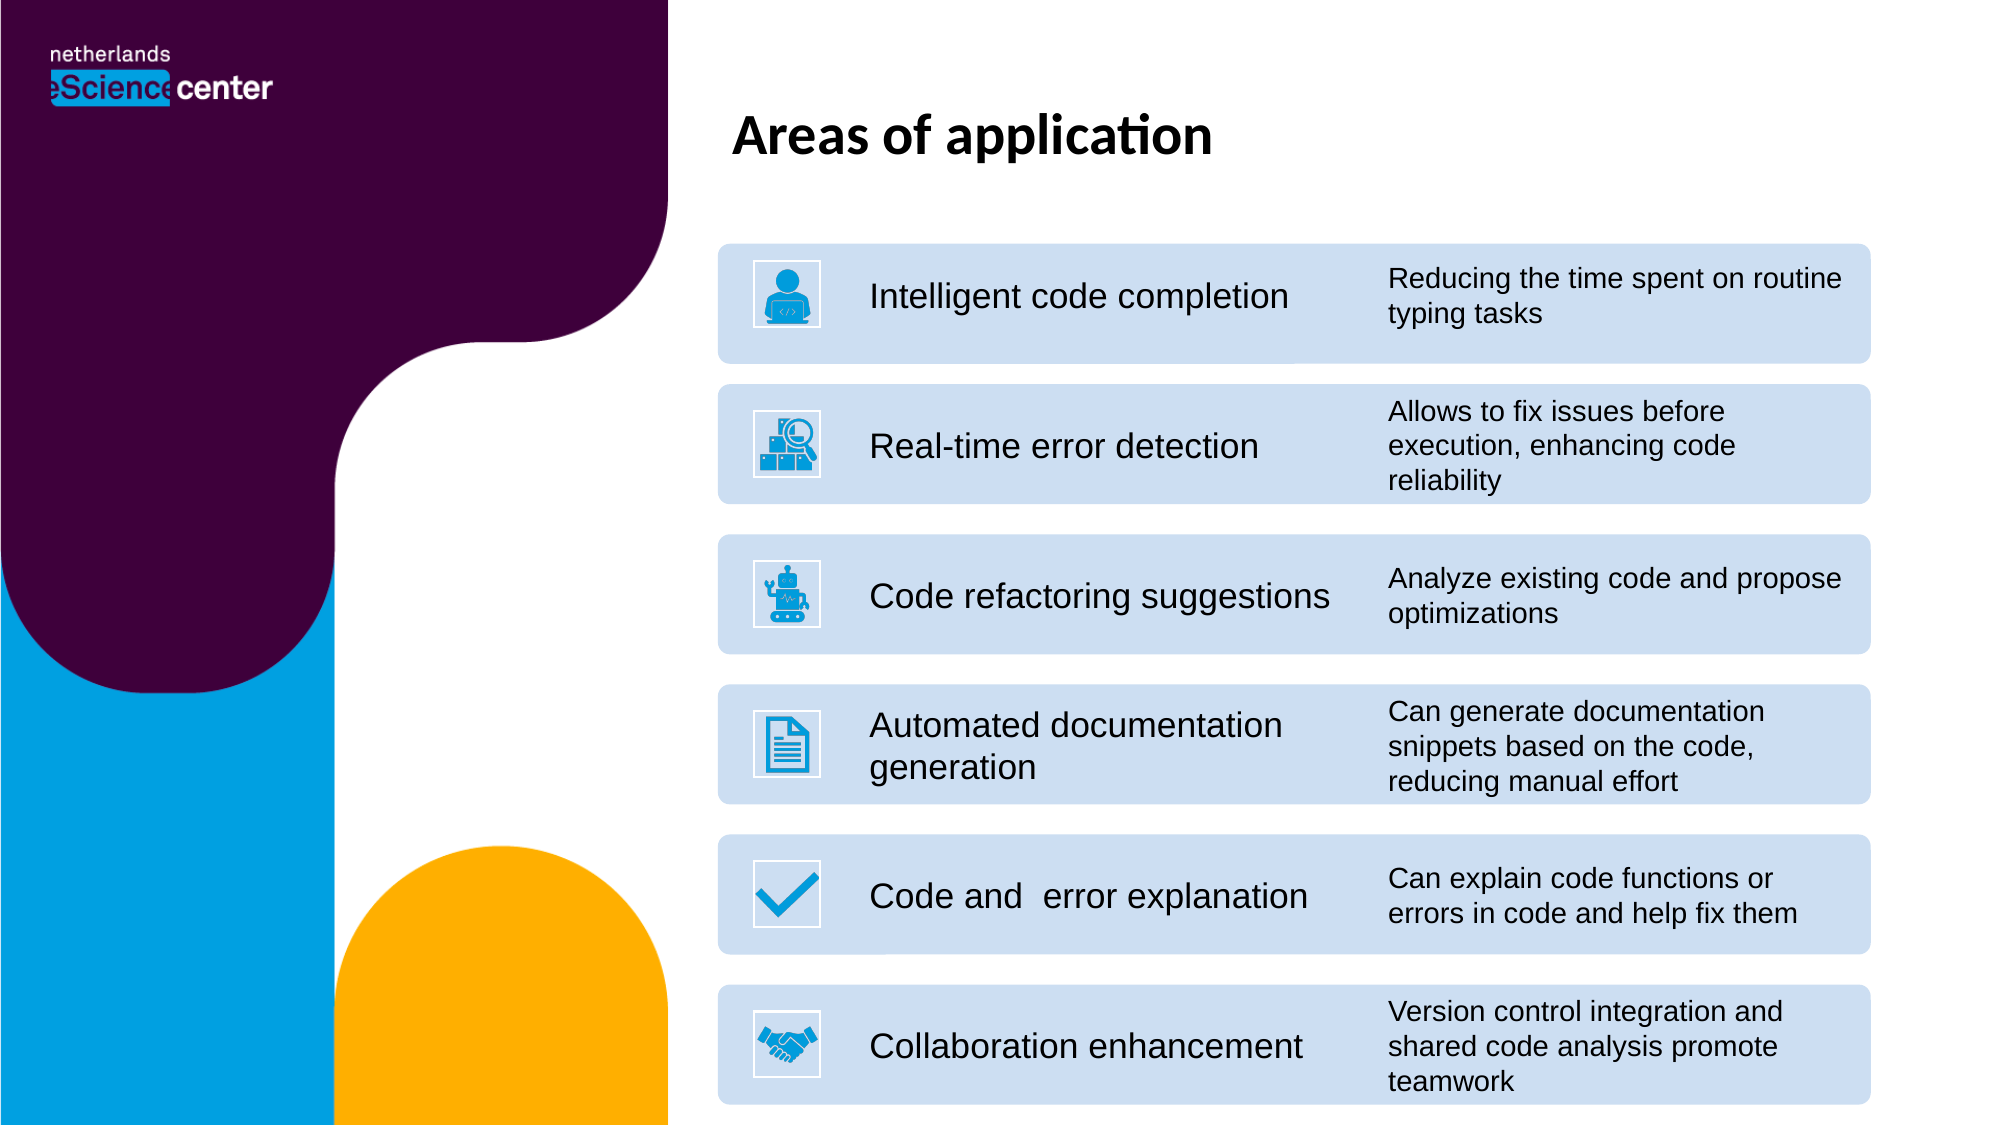

Areas of application
Intelligent code completion
Reducing the time spent on routine typing tasks
Real-time error detection
Allows to fix issues before execution, enhancing code reliability
Code refactoring suggestions
Analyze existing code and propose optimizations
Automated documentation generation
Can generate documentation snippets based on the code, reducing manual effort
Code and  error explanation
Can explain code functions or errors in code and help fix them
Collaboration enhancement
Version control integration and shared code analysis promote teamwork